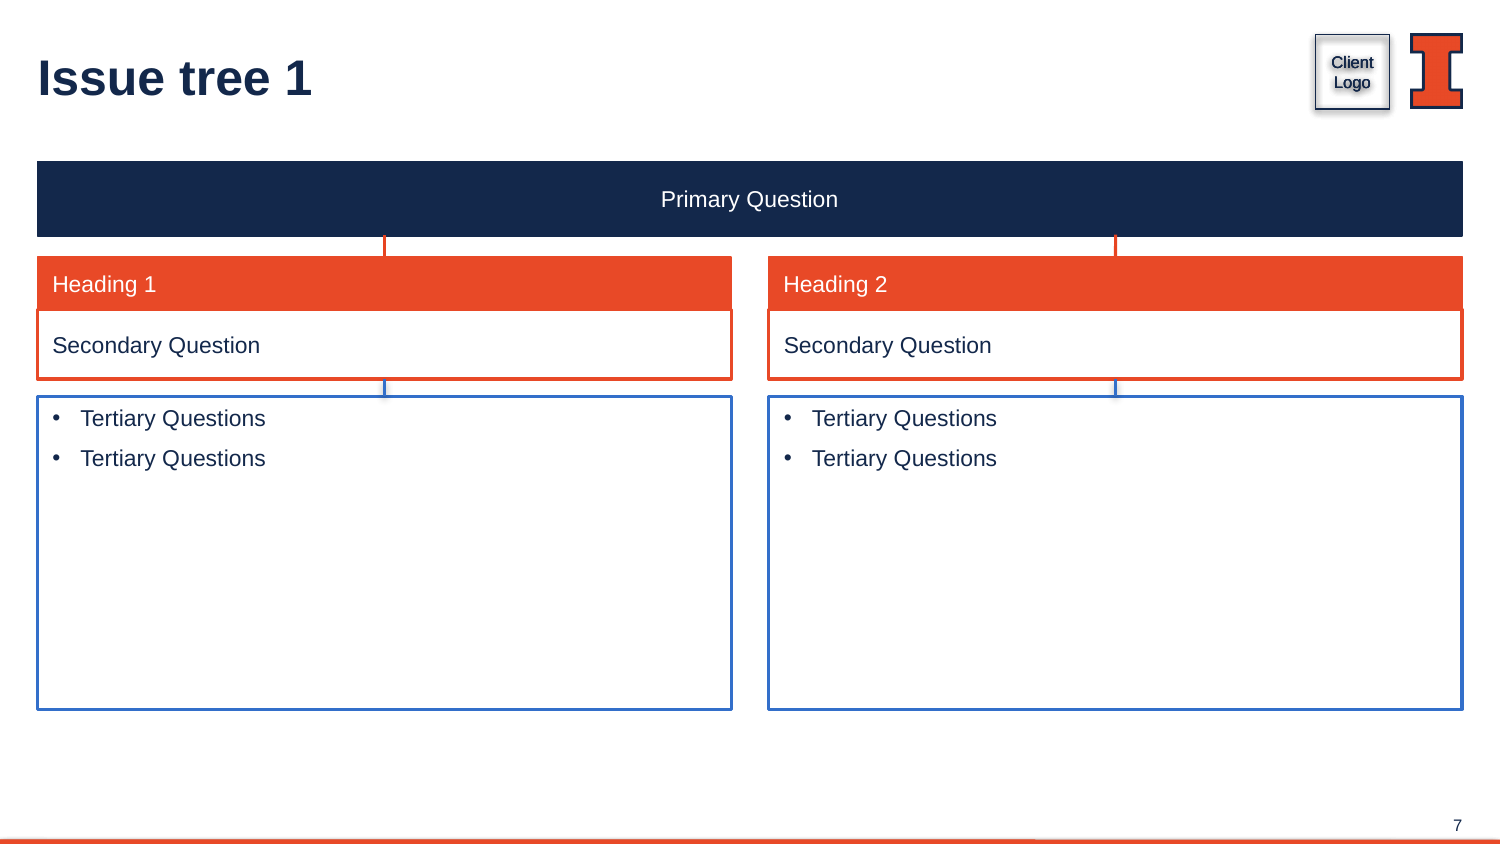

# Issue tree 1
Primary Question
Heading 1
Heading 2
Secondary Question
Secondary Question
Tertiary Questions
Tertiary Questions
Tertiary Questions
Tertiary Questions

7